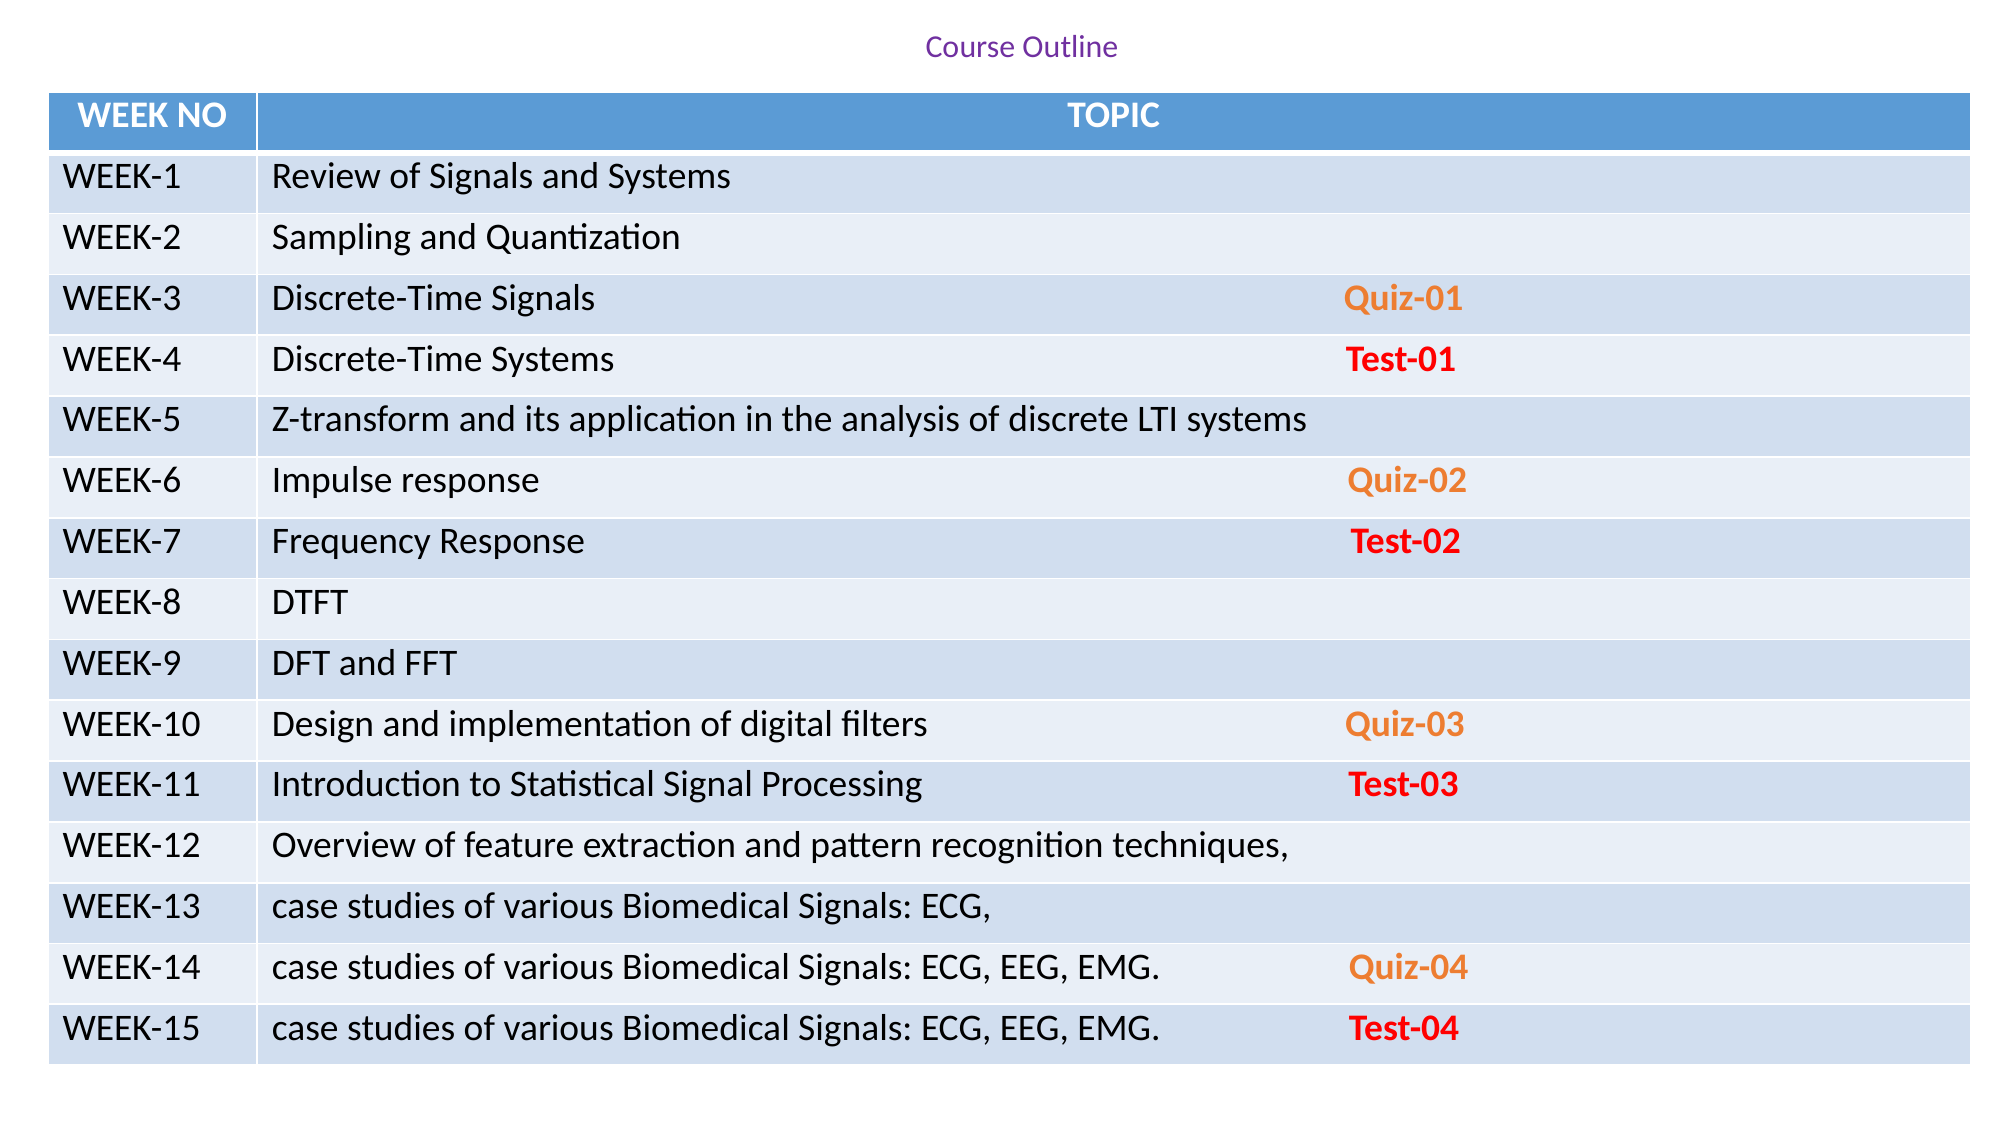

# Course Outline
| WEEK NO | TOPIC |
| --- | --- |
| WEEK-1 | Review of Signals and Systems |
| WEEK-2 | Sampling and Quantization |
| WEEK-3 | Discrete-Time Signals Quiz-01 |
| WEEK-4 | Discrete-Time Systems Test-01 |
| WEEK-5 | Z-transform and its application in the analysis of discrete LTI systems |
| WEEK-6 | Impulse response Quiz-02 |
| WEEK-7 | Frequency Response Test-02 |
| WEEK-8 | DTFT |
| WEEK-9 | DFT and FFT |
| WEEK-10 | Design and implementation of digital filters Quiz-03 |
| WEEK-11 | Introduction to Statistical Signal Processing Test-03 |
| WEEK-12 | Overview of feature extraction and pattern recognition techniques, |
| WEEK-13 | case studies of various Biomedical Signals: ECG, |
| WEEK-14 | case studies of various Biomedical Signals: ECG, EEG, EMG. Quiz-04 |
| WEEK-15 | case studies of various Biomedical Signals: ECG, EEG, EMG. Test-04 |